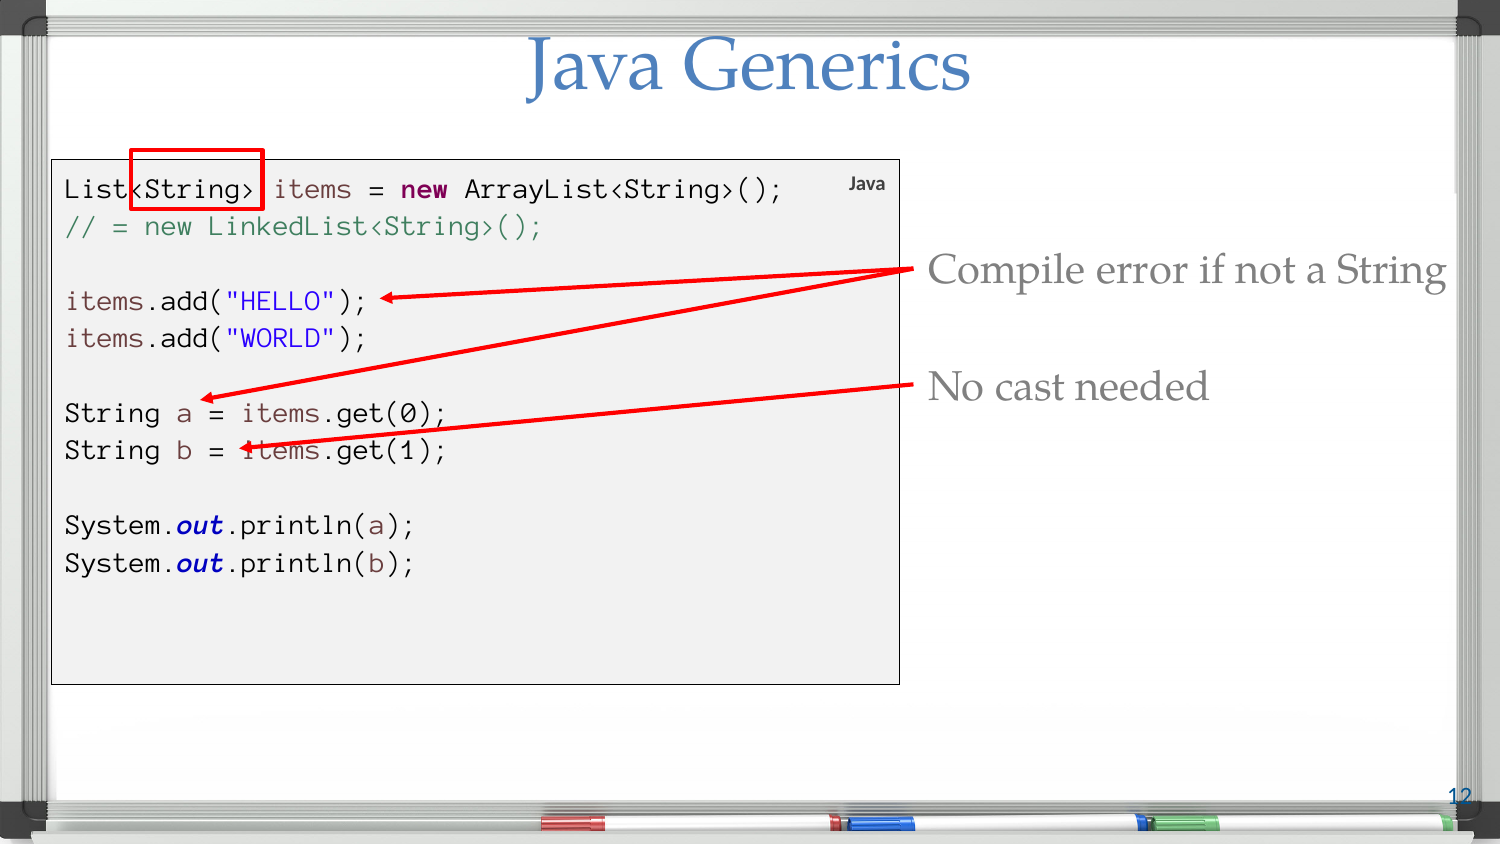

# Java Generics

List<String> items = new ArrayList<String>();
// = new LinkedList<String>();

items.add("HELLO");
items.add("WORLD");

String a = items.get(0);
String b = items.get(1);

System.out.println(a);
System.out.println(b);
Java
Compile error if not a String

No cast needed
12